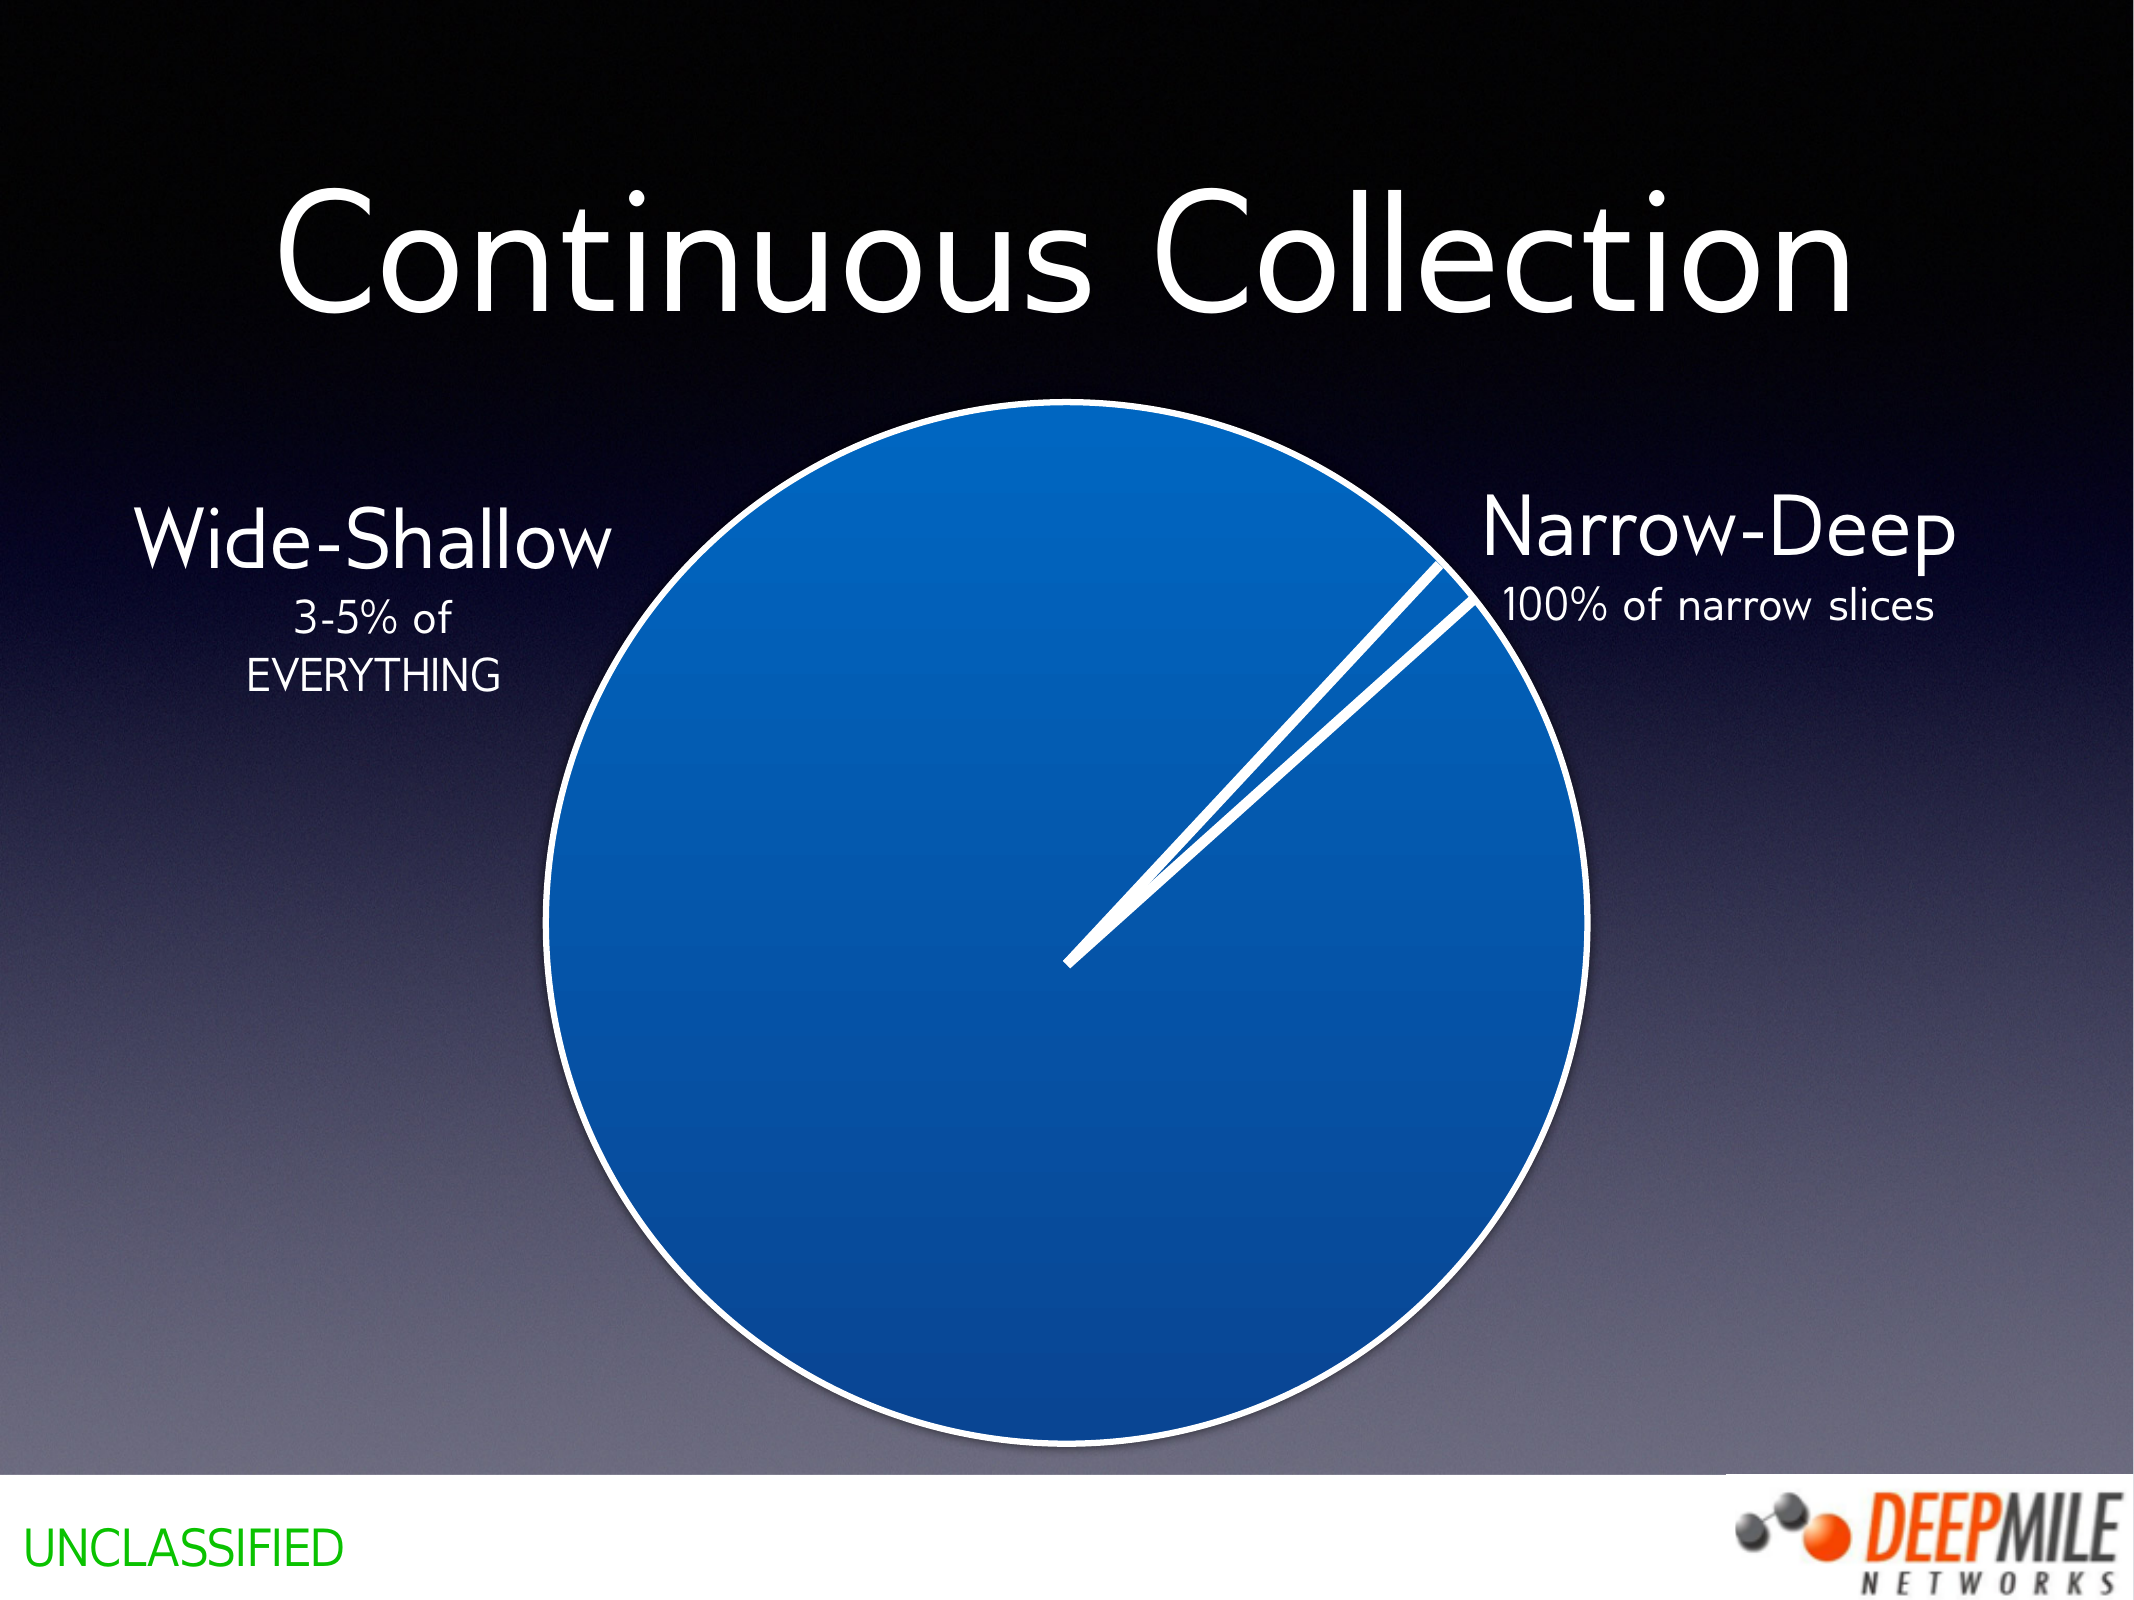

# Continuous Collection

Narrow-Deep
100% of narrow slices
Wide-Shallow
3-5% of
EVERYTHING